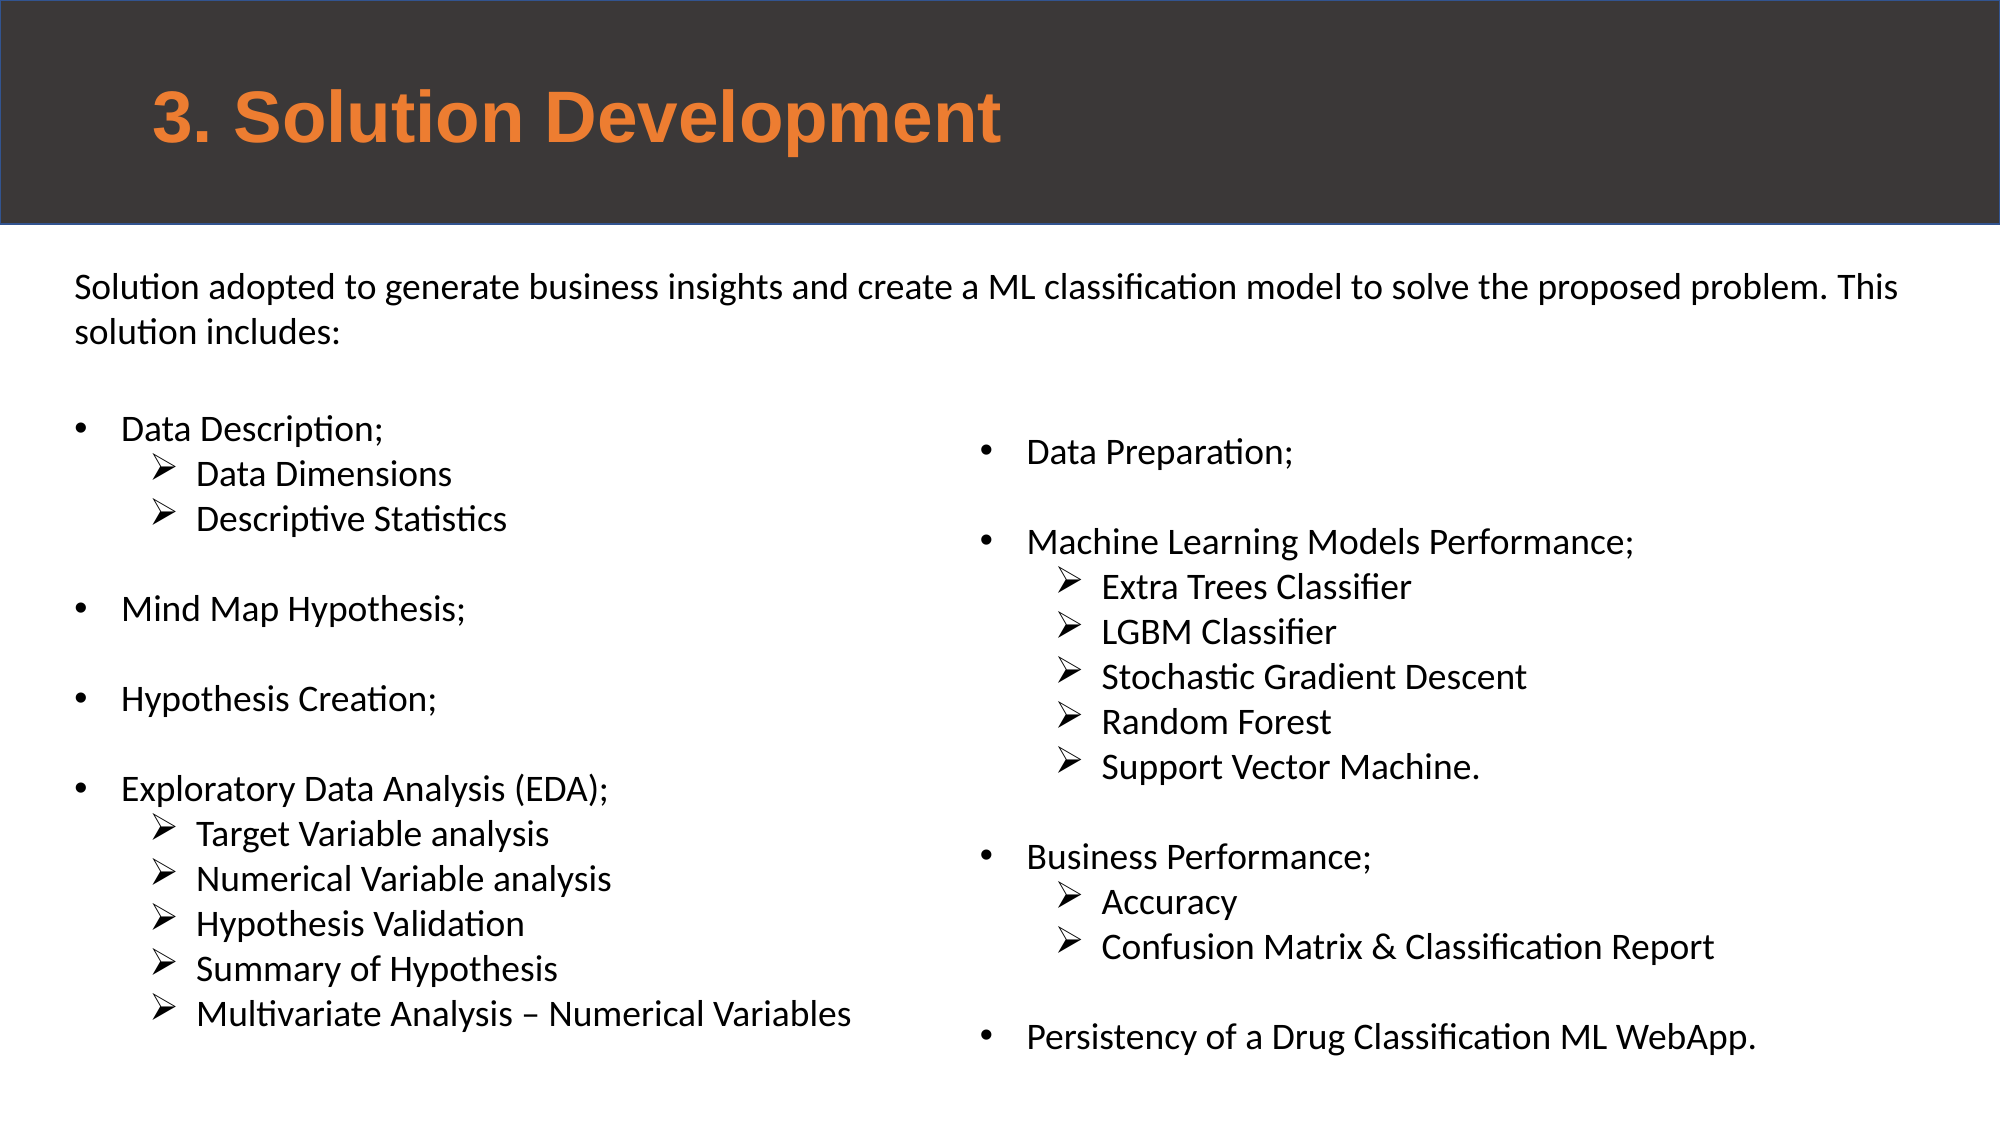

# 3. Solution Development
Solution adopted to generate business insights and create a ML classification model to solve the proposed problem. This solution includes:

Data Description;
Data Dimensions
Descriptive Statistics

Mind Map Hypothesis;

Hypothesis Creation;

Exploratory Data Analysis (EDA);
Target Variable analysis
Numerical Variable analysis
Hypothesis Validation
Summary of Hypothesis
Multivariate Analysis – Numerical Variables

Data Preparation;

Machine Learning Models Performance;
Extra Trees Classifier
LGBM Classifier
Stochastic Gradient Descent
Random Forest
Support Vector Machine.

Business Performance;
Accuracy
Confusion Matrix & Classification Report

Persistency of a Drug Classification ML WebApp.